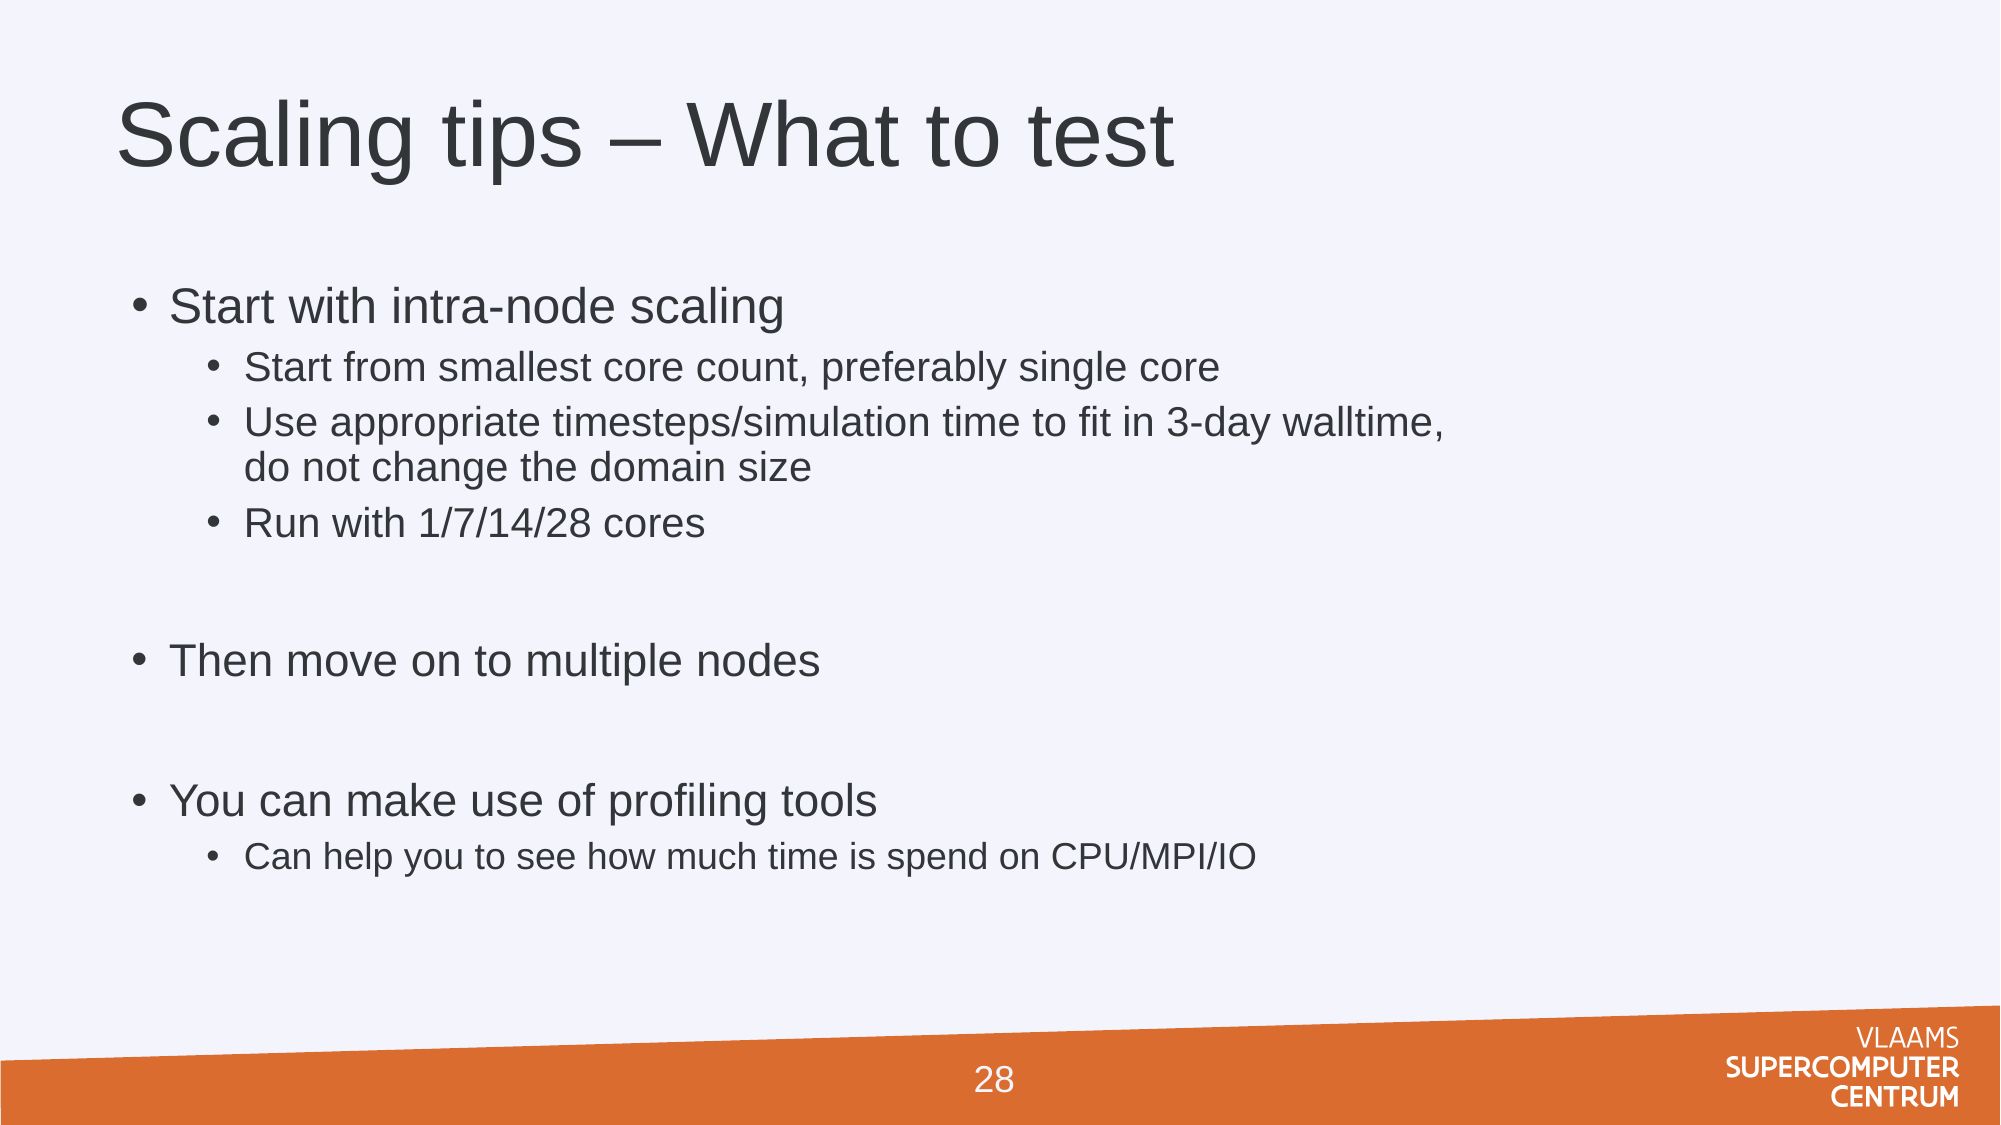

# Scaling tips – What to test
Start with intra-node scaling
Start from smallest core count, preferably single core
Use appropriate timesteps/simulation time to fit in 3-day walltime,
do not change the domain size
Run with 1/7/14/28 cores

Then move on to multiple nodes

You can make use of profiling tools
Can help you to see how much time is spend on CPU/MPI/IO

28